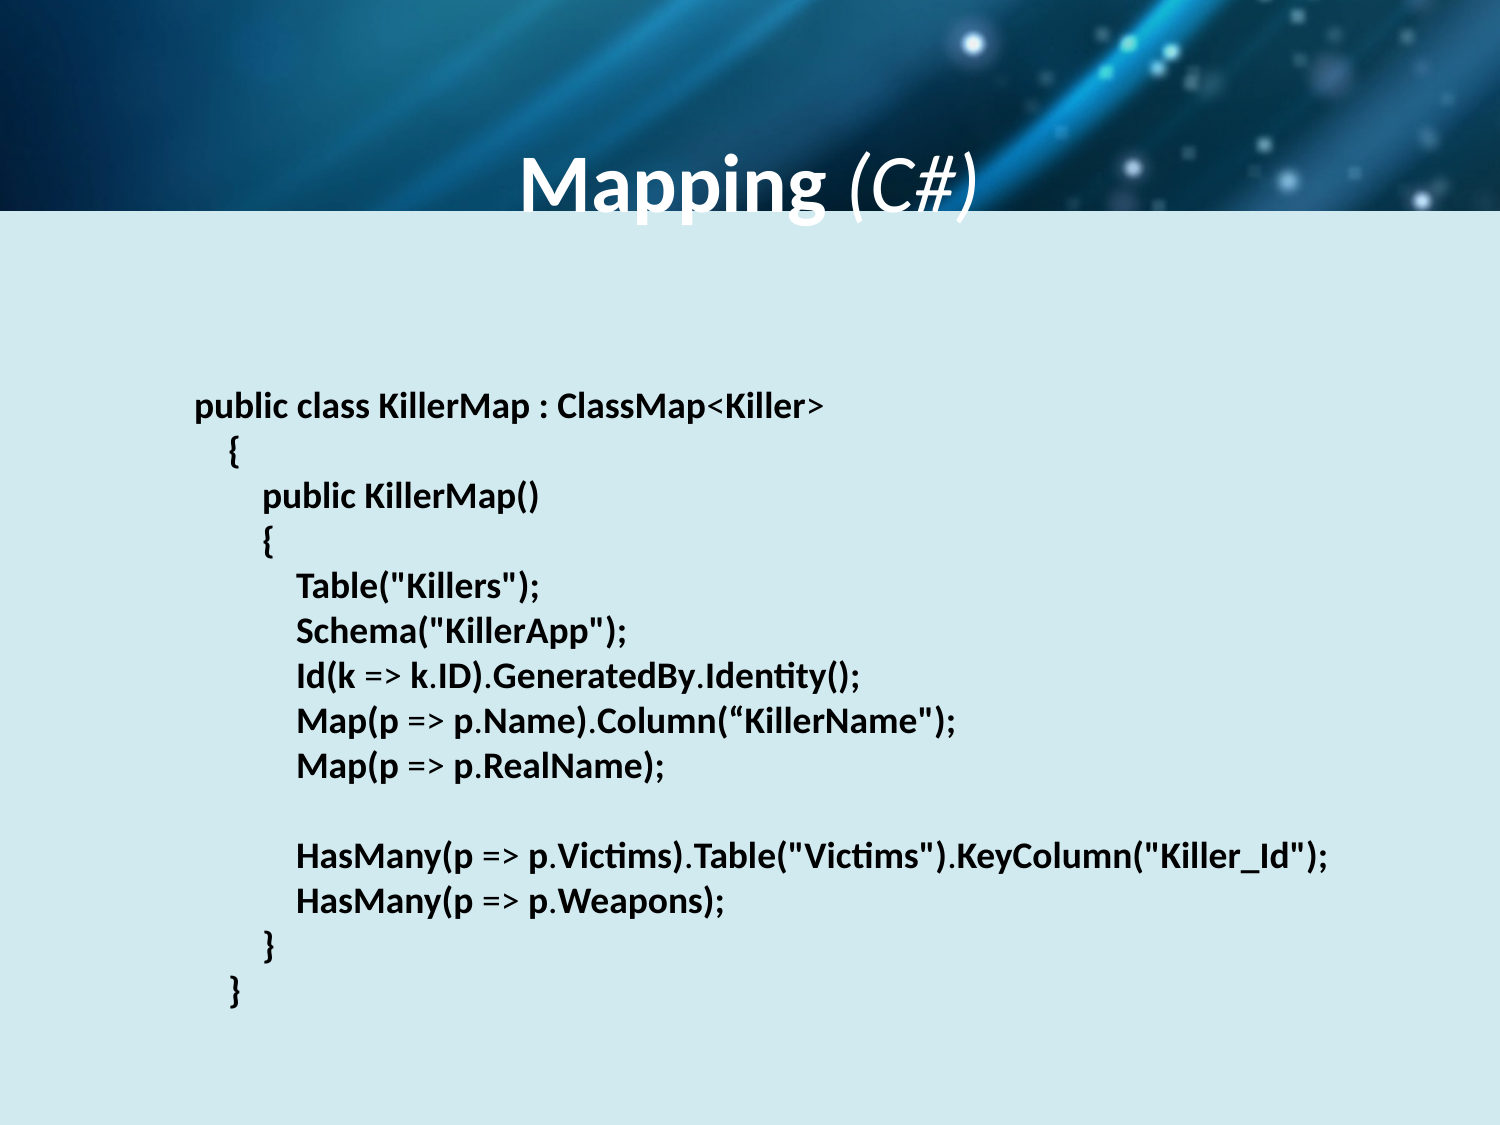

Mapping (C#)
public class KillerMap : ClassMap<Killer>
    {
        public KillerMap()
        {
            Table("Killers");
            Schema("KillerApp");
            Id(k => k.ID).GeneratedBy.Identity();
            Map(p => p.Name).Column(“KillerName");
            Map(p => p.RealName);

            HasMany(p => p.Victims).Table("Victims").KeyColumn("Killer_Id");
            HasMany(p => p.Weapons);
        }
    }